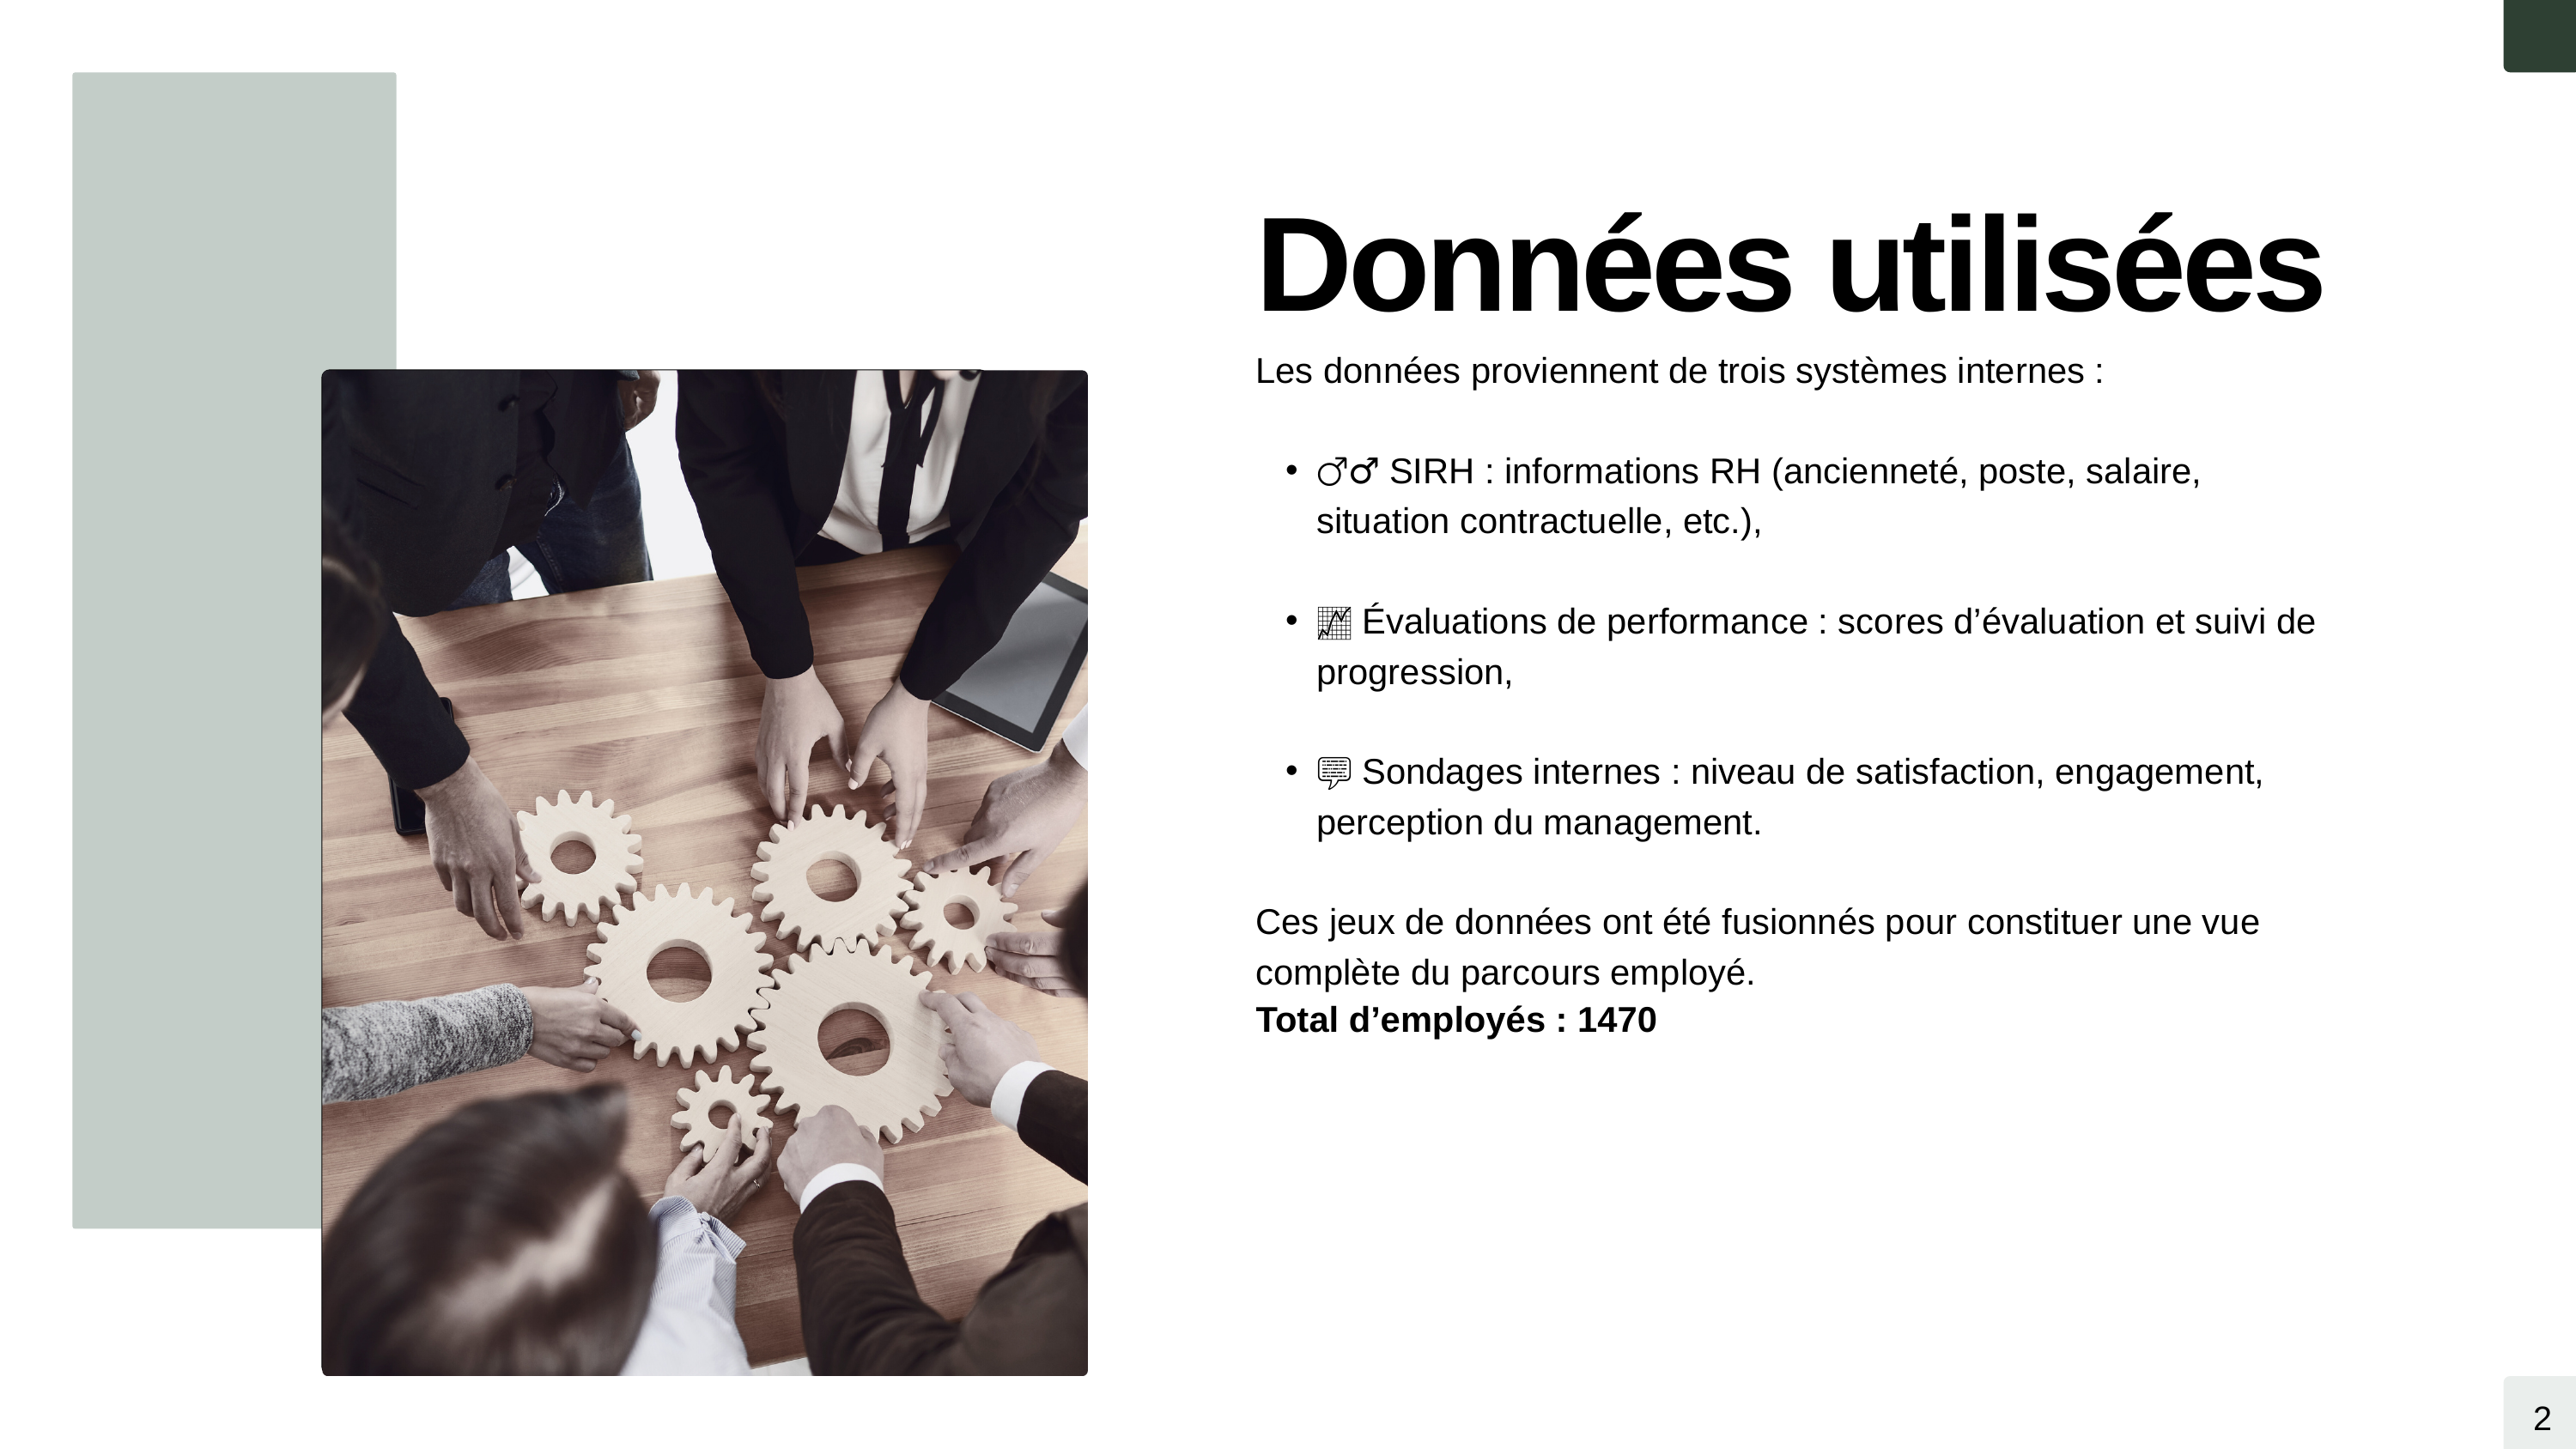

Données utilisées
Les données proviennent de trois systèmes internes :

🧍‍♂️ SIRH : informations RH (ancienneté, poste, salaire, situation contractuelle, etc.),

📈 Évaluations de performance : scores d’évaluation et suivi de progression,

💬 Sondages internes : niveau de satisfaction, engagement, perception du management.

Ces jeux de données ont été fusionnés pour constituer une vue complète du parcours employé.

Total d’employés : 1470

2